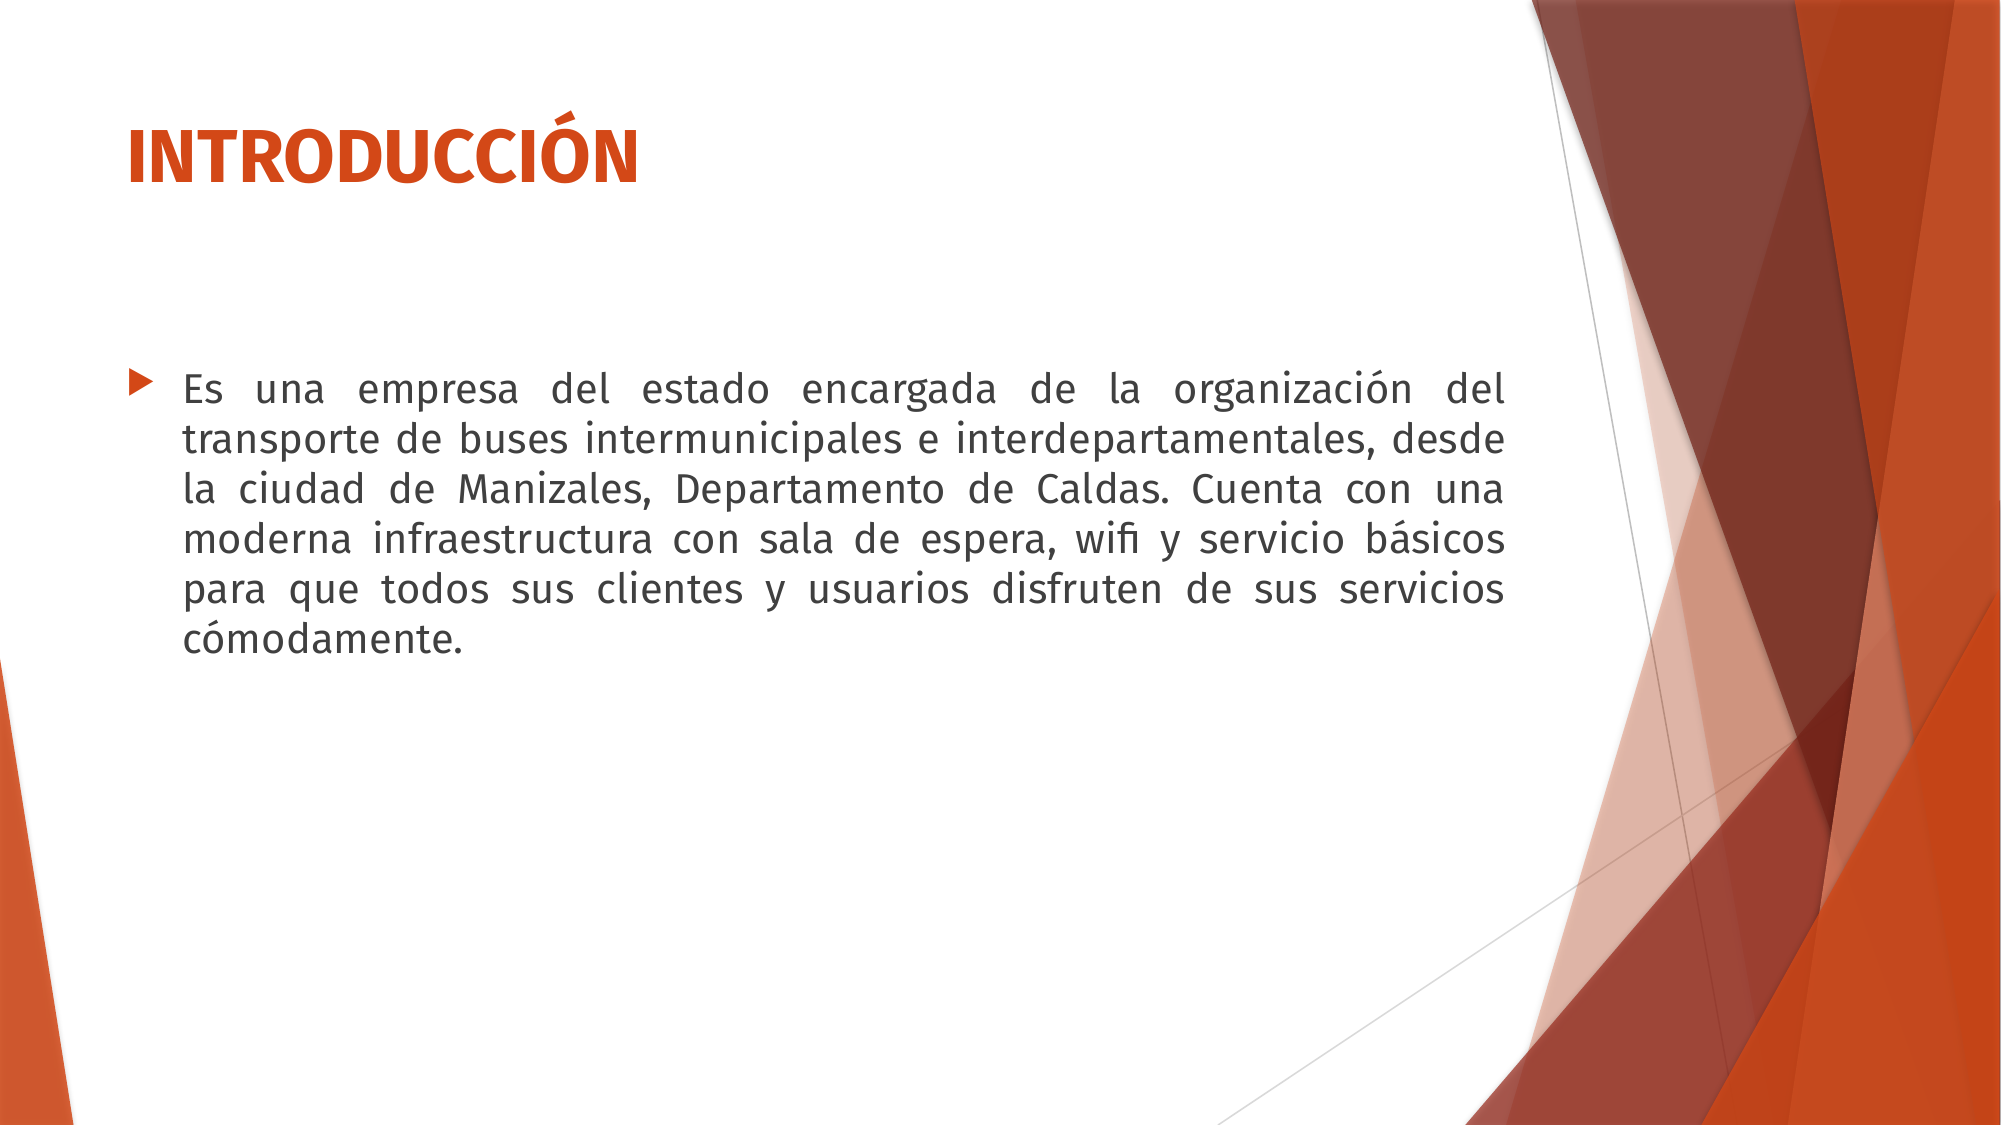

# INTRODUCCIÓN
Es una empresa del estado encargada de la organización del transporte de buses intermunicipales e interdepartamentales, desde la ciudad de Manizales, Departamento de Caldas. Cuenta con una moderna infraestructura con sala de espera, wifi y servicio básicos para que todos sus clientes y usuarios disfruten de sus servicios cómodamente.